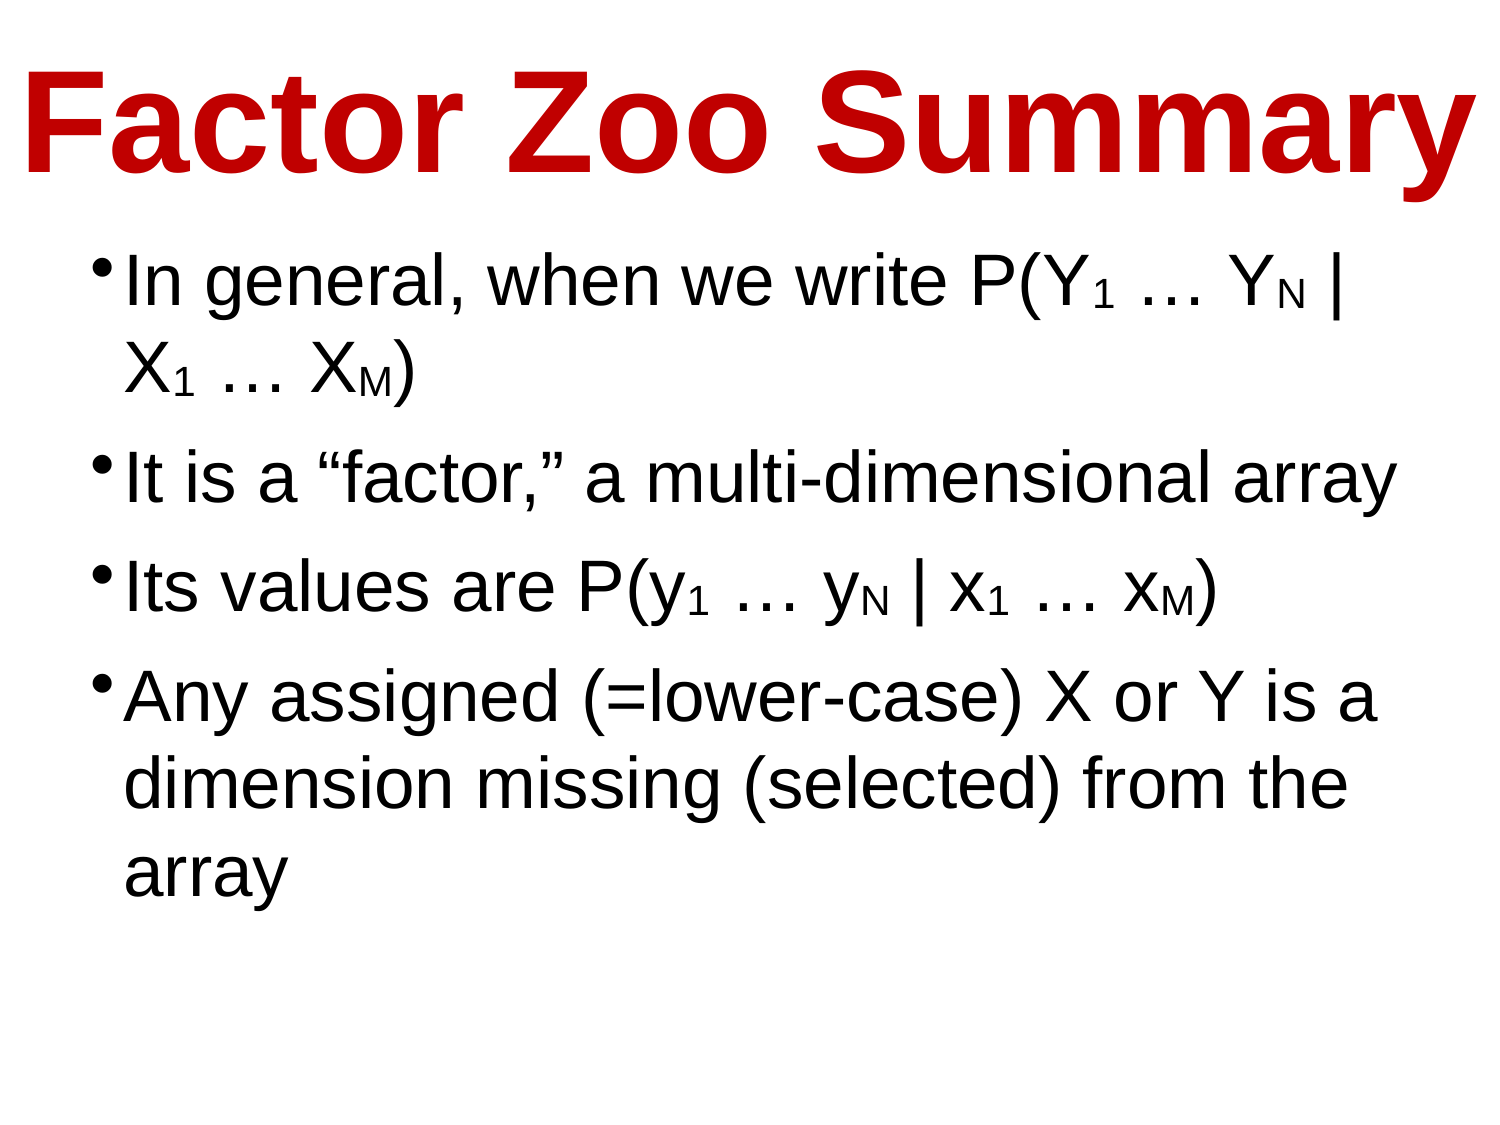

# Factor Zoo Summary
In general, when we write P(Y1 … YN | X1 … XM)
It is a “factor,” a multi-dimensional array
Its values are P(y1 … yN | x1 … xM)
Any assigned (=lower-case) X or Y is a dimension missing (selected) from the array